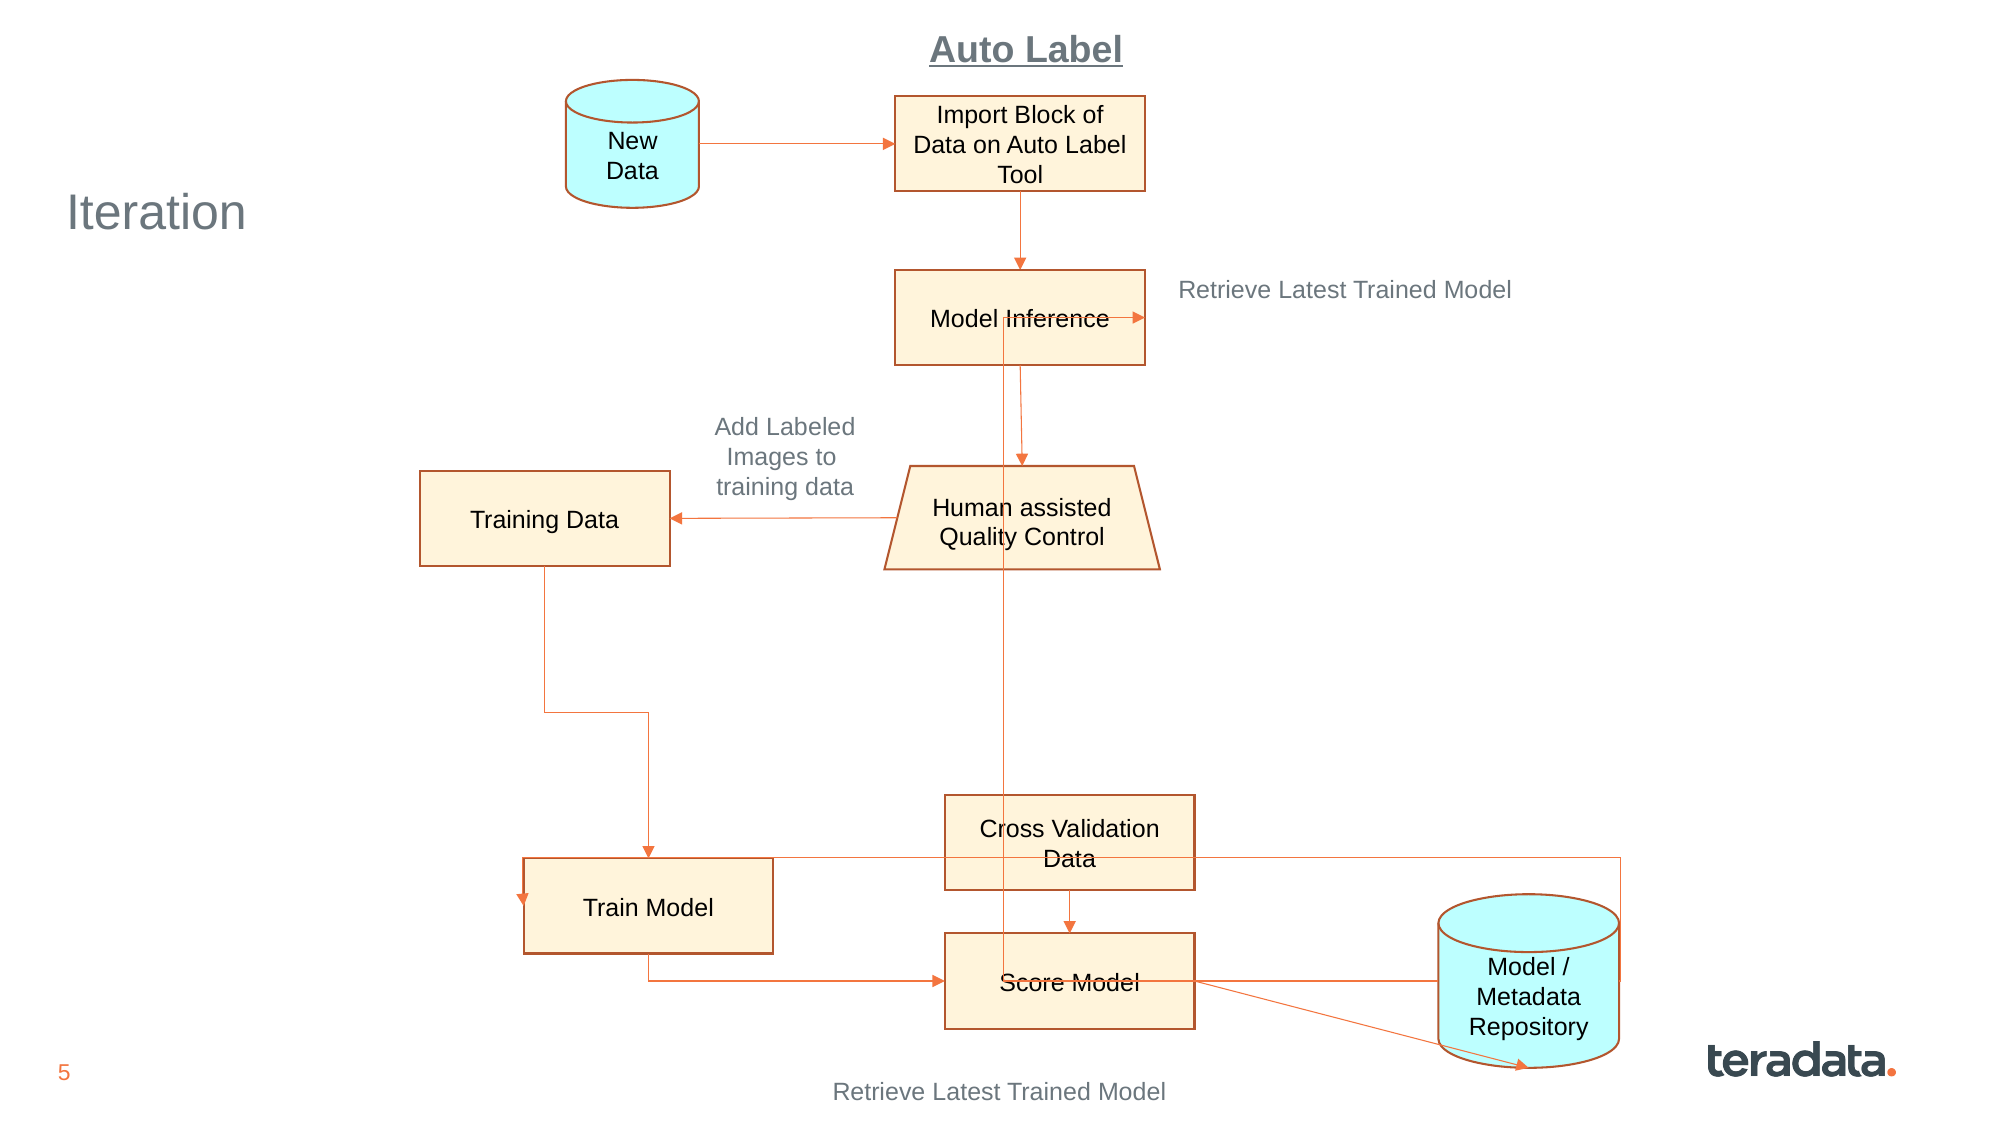

Auto Label
New Data
Import Block of Data on Auto Label Tool
Iteration
Retrieve Latest Trained Model
Model Inference
Add Labeled
Images to
training data
Human assisted
Quality Control
Training Data
Cross Validation Data
Train Model
Model / Metadata Repository
Score Model
Retrieve Latest Trained Model